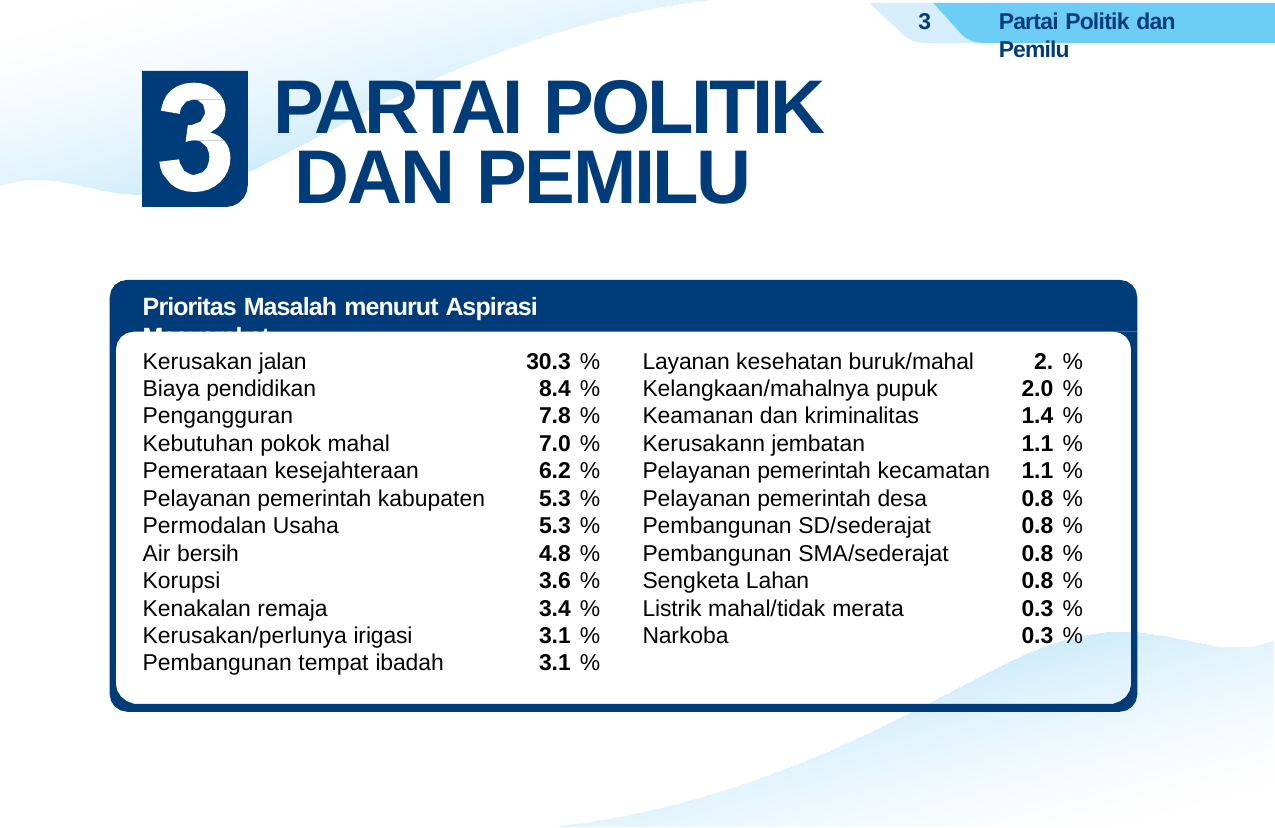

3
Partai Politik dan Pemilu
# PARTAI POLITIK  DAN PEMILU

Prioritas Masalah menurut Aspirasi Masyarakat
| Kerusakan jalan | 30.3 | % | Layanan kesehatan buruk/mahal | 2. | % |
| --- | --- | --- | --- | --- | --- |
| Biaya pendidikan | 8.4 | % | Kelangkaan/mahalnya pupuk | 2.0 | % |
| Pengangguran | 7.8 | % | Keamanan dan kriminalitas | 1.4 | % |
| Kebutuhan pokok mahal | 7.0 | % | Kerusakann jembatan | 1.1 | % |
| Pemerataan kesejahteraan | 6.2 | % | Pelayanan pemerintah kecamatan | 1.1 | % |
| Pelayanan pemerintah kabupaten | 5.3 | % | Pelayanan pemerintah desa | 0.8 | % |
| Permodalan Usaha | 5.3 | % | Pembangunan SD/sederajat | 0.8 | % |
| Air bersih | 4.8 | % | Pembangunan SMA/sederajat | 0.8 | % |
| Korupsi | 3.6 | % | Sengketa Lahan | 0.8 | % |
| Kenakalan remaja | 3.4 | % | Listrik mahal/tidak merata | 0.3 | % |
| Kerusakan/perlunya irigasi | 3.1 | % | Narkoba | 0.3 | % |
| Pembangunan tempat ibadah | 3.1 | % |  |  |  |